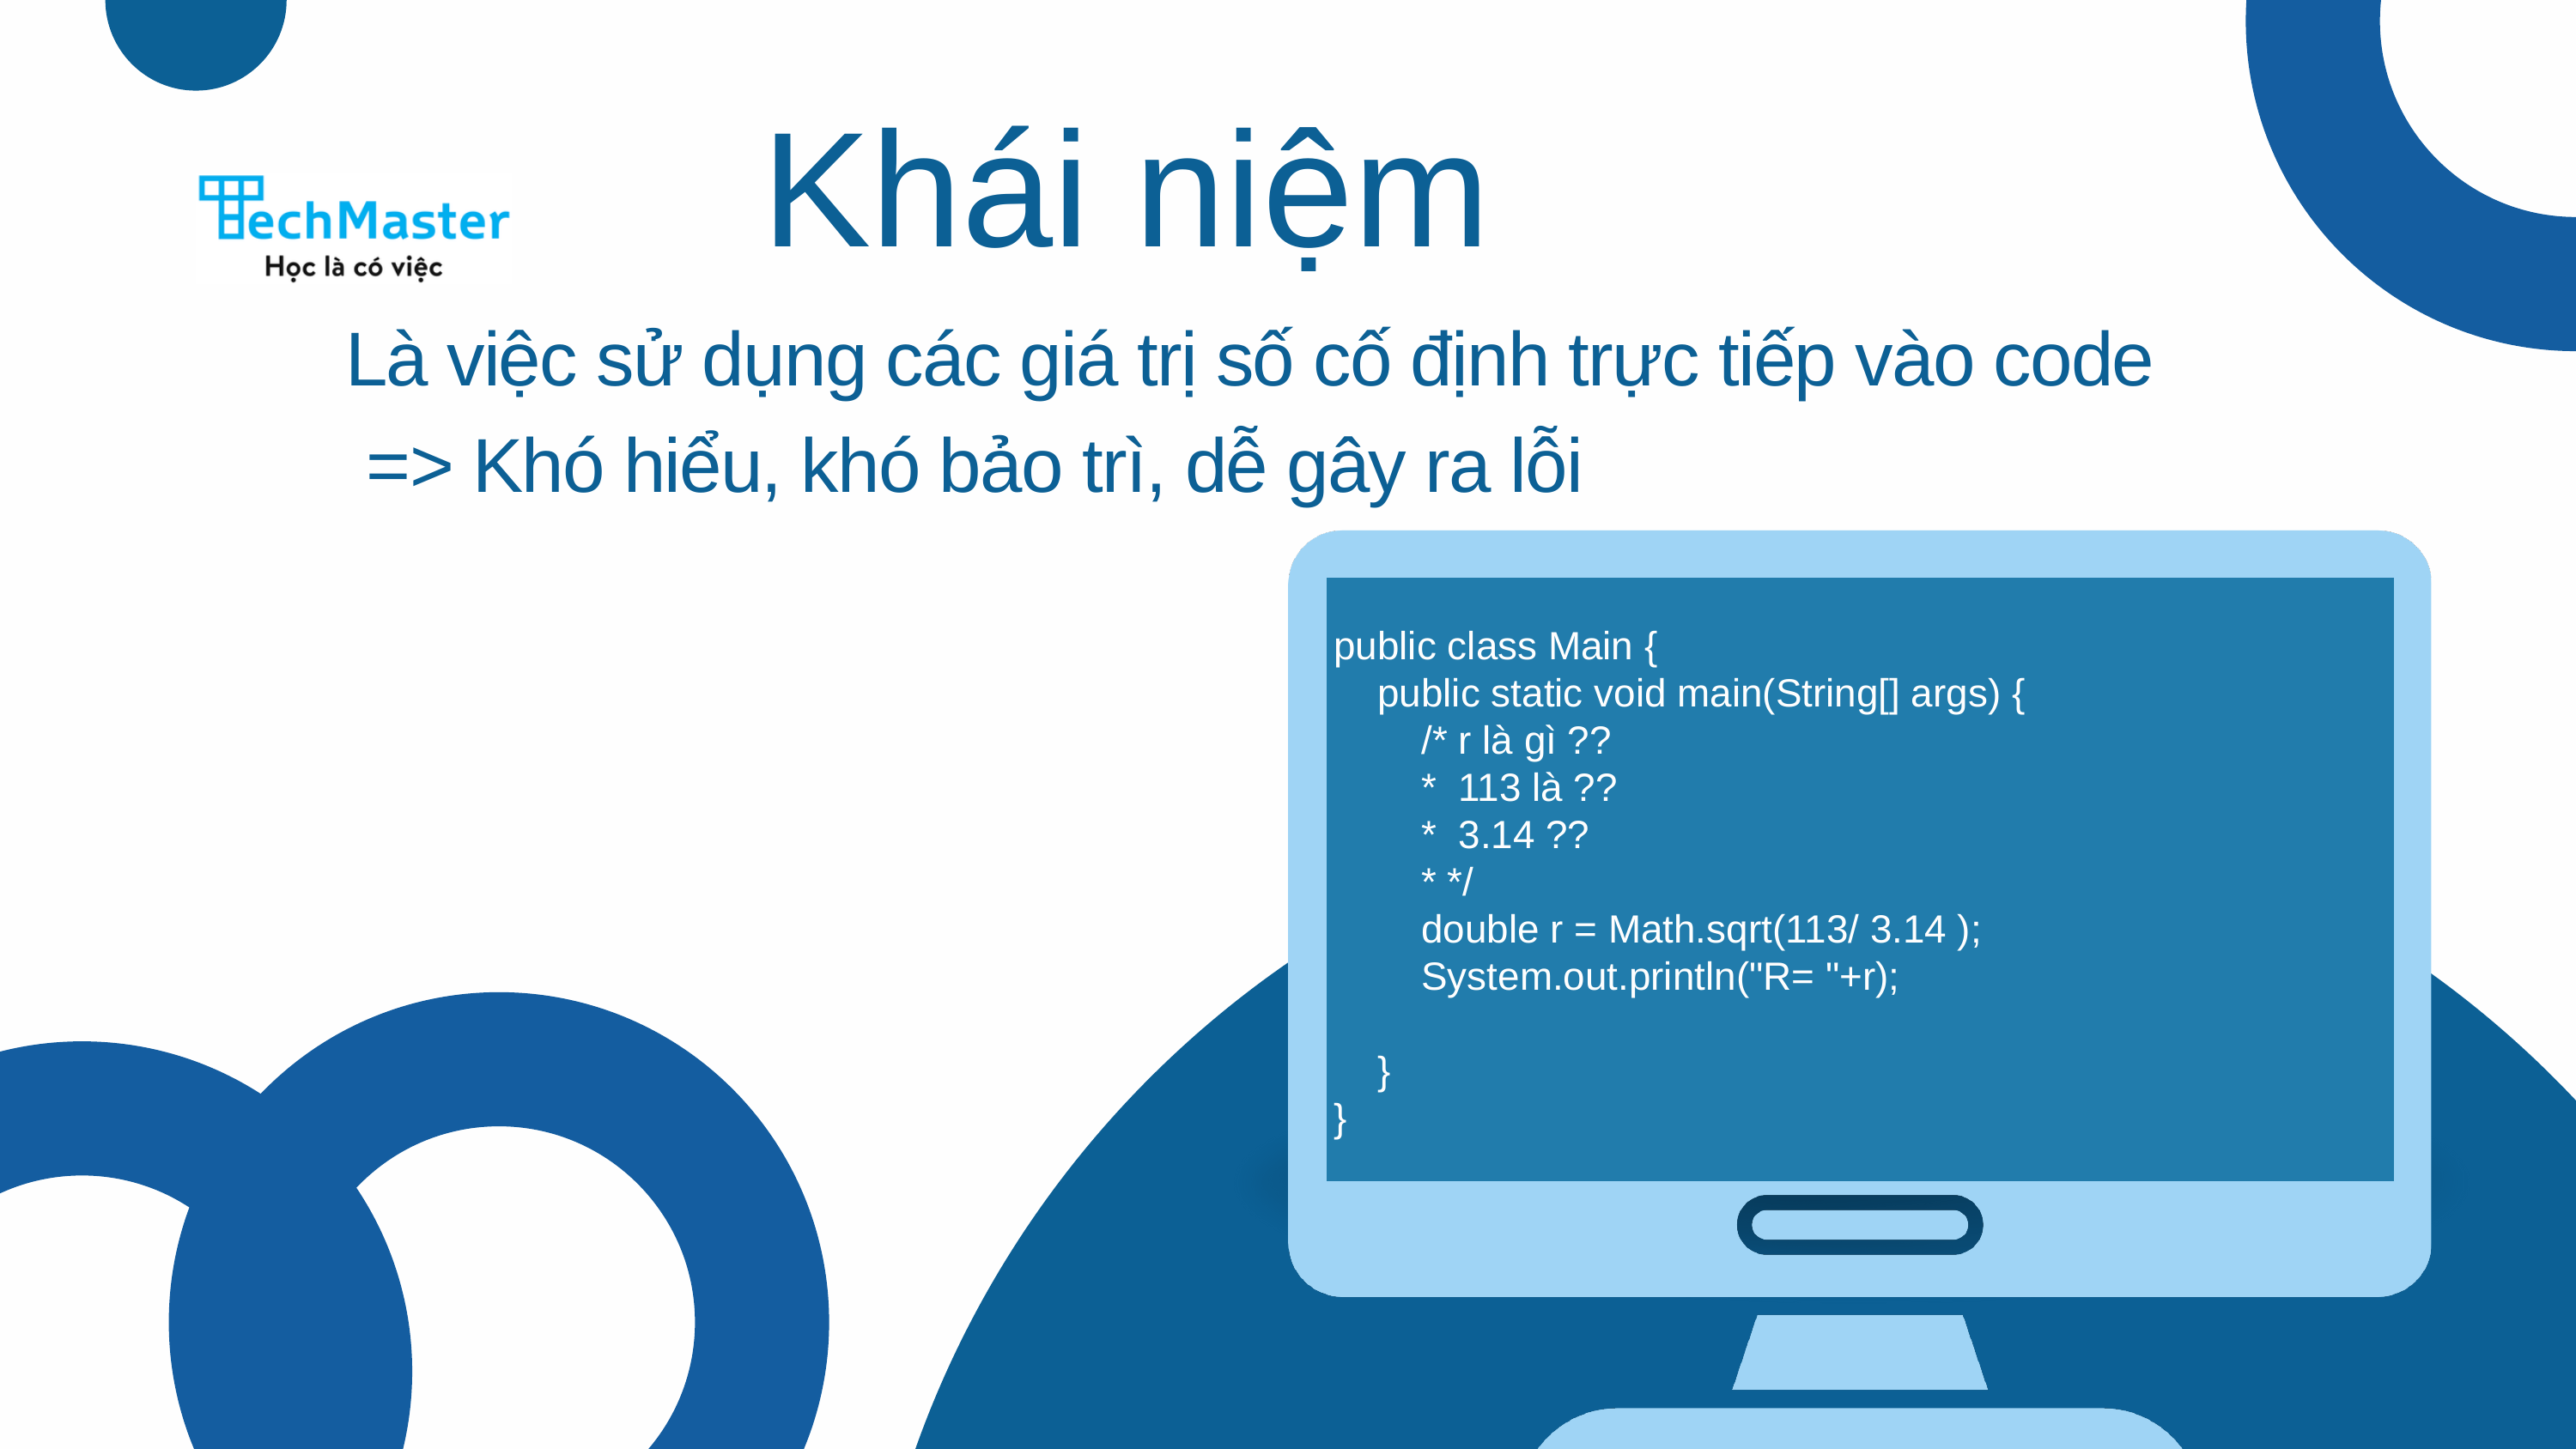

Khái niệm

Là việc sử dụng các giá trị số cố định trực tiếp vào code
 => Khó hiểu, khó bảo trì, dễ gây ra lỗi

public class Main {
    public static void main(String[] args) {
        /* r là gì ??
        *  113 là ??
        *  3.14 ??
        * */
        double r = Math.sqrt(113/ 3.14 );
        System.out.println("R= "+r);

    }
}